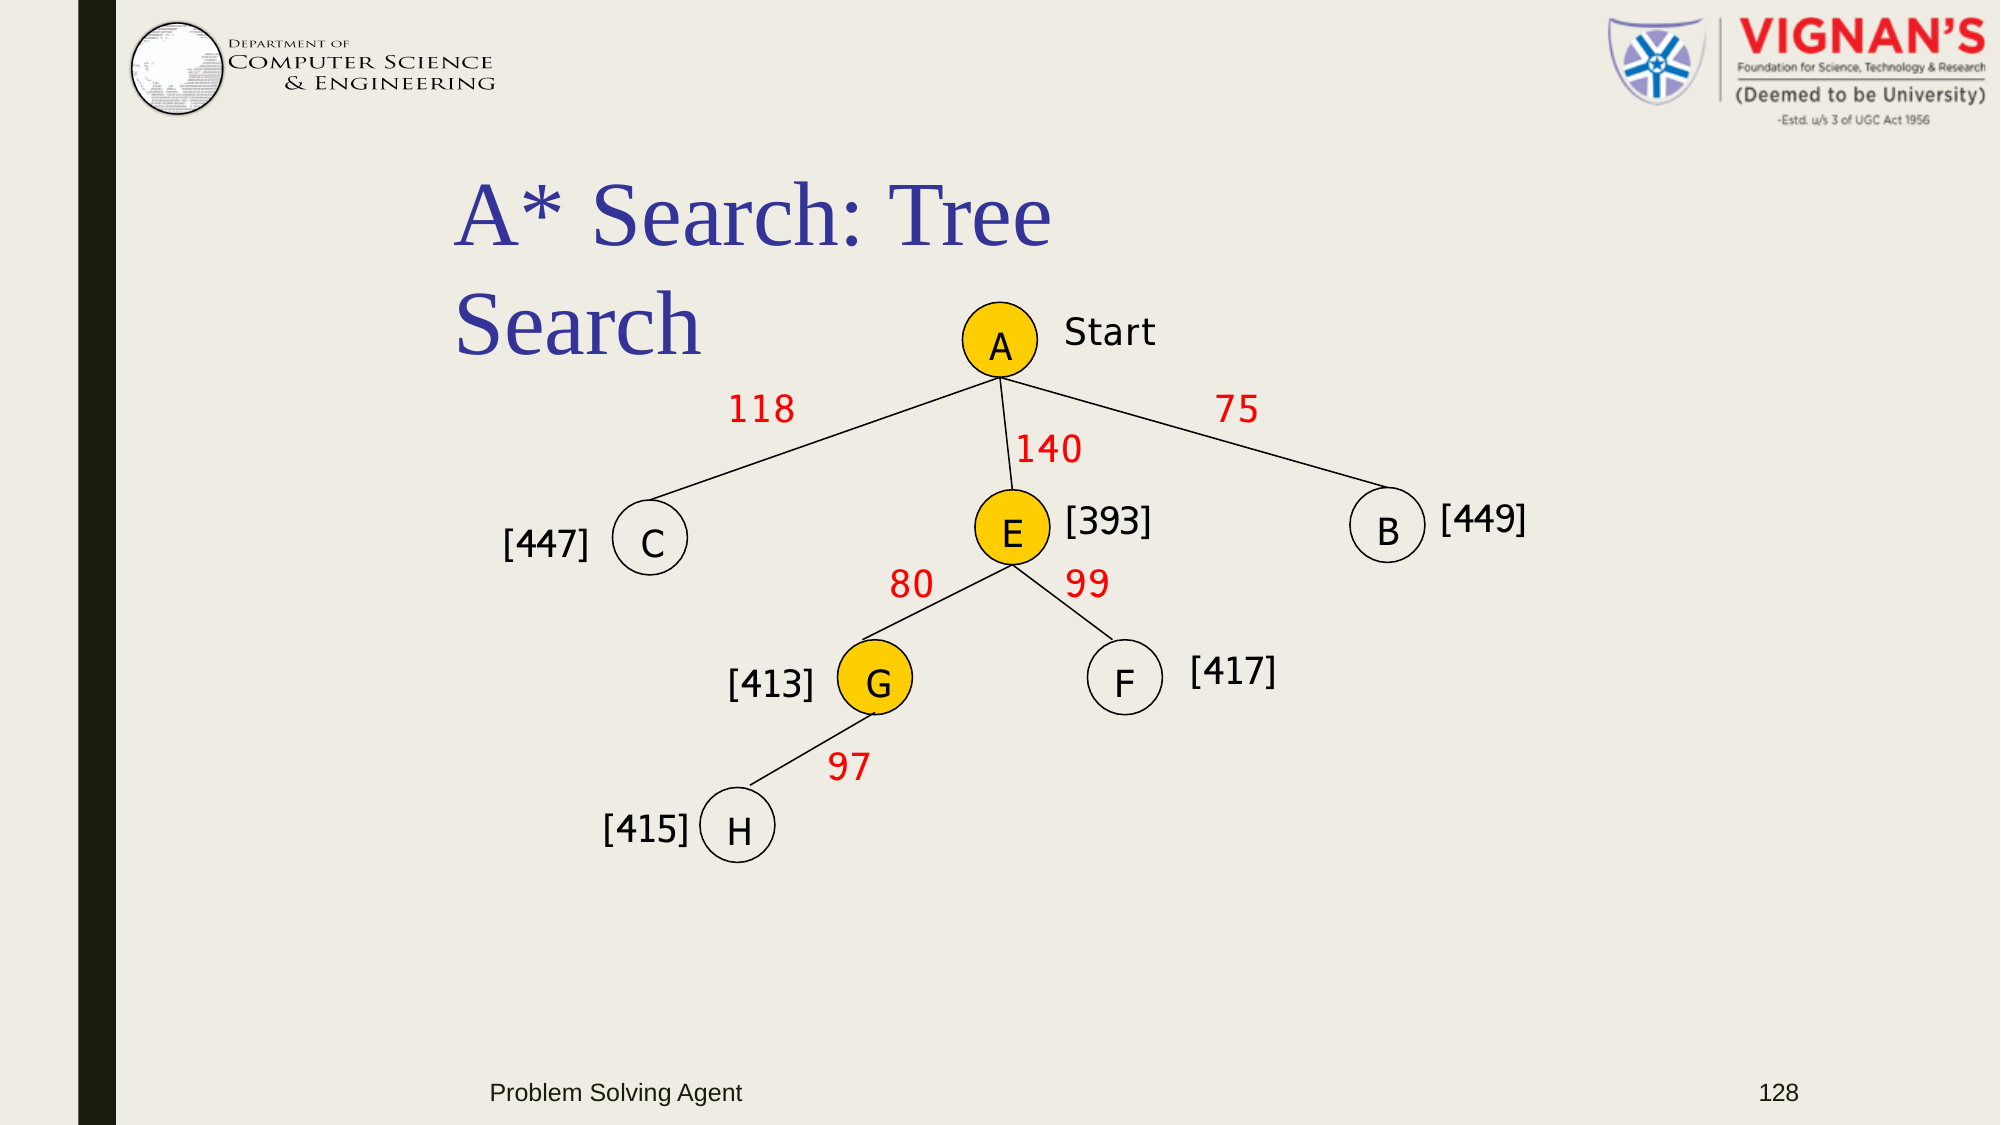

# A*	Search: Tree Search

Start
A

118
75
140
[393]
99

[449]
B
E
[447]	C
80

[417]
[413]	G
97
F

[415]
H
Problem Solving Agent
128